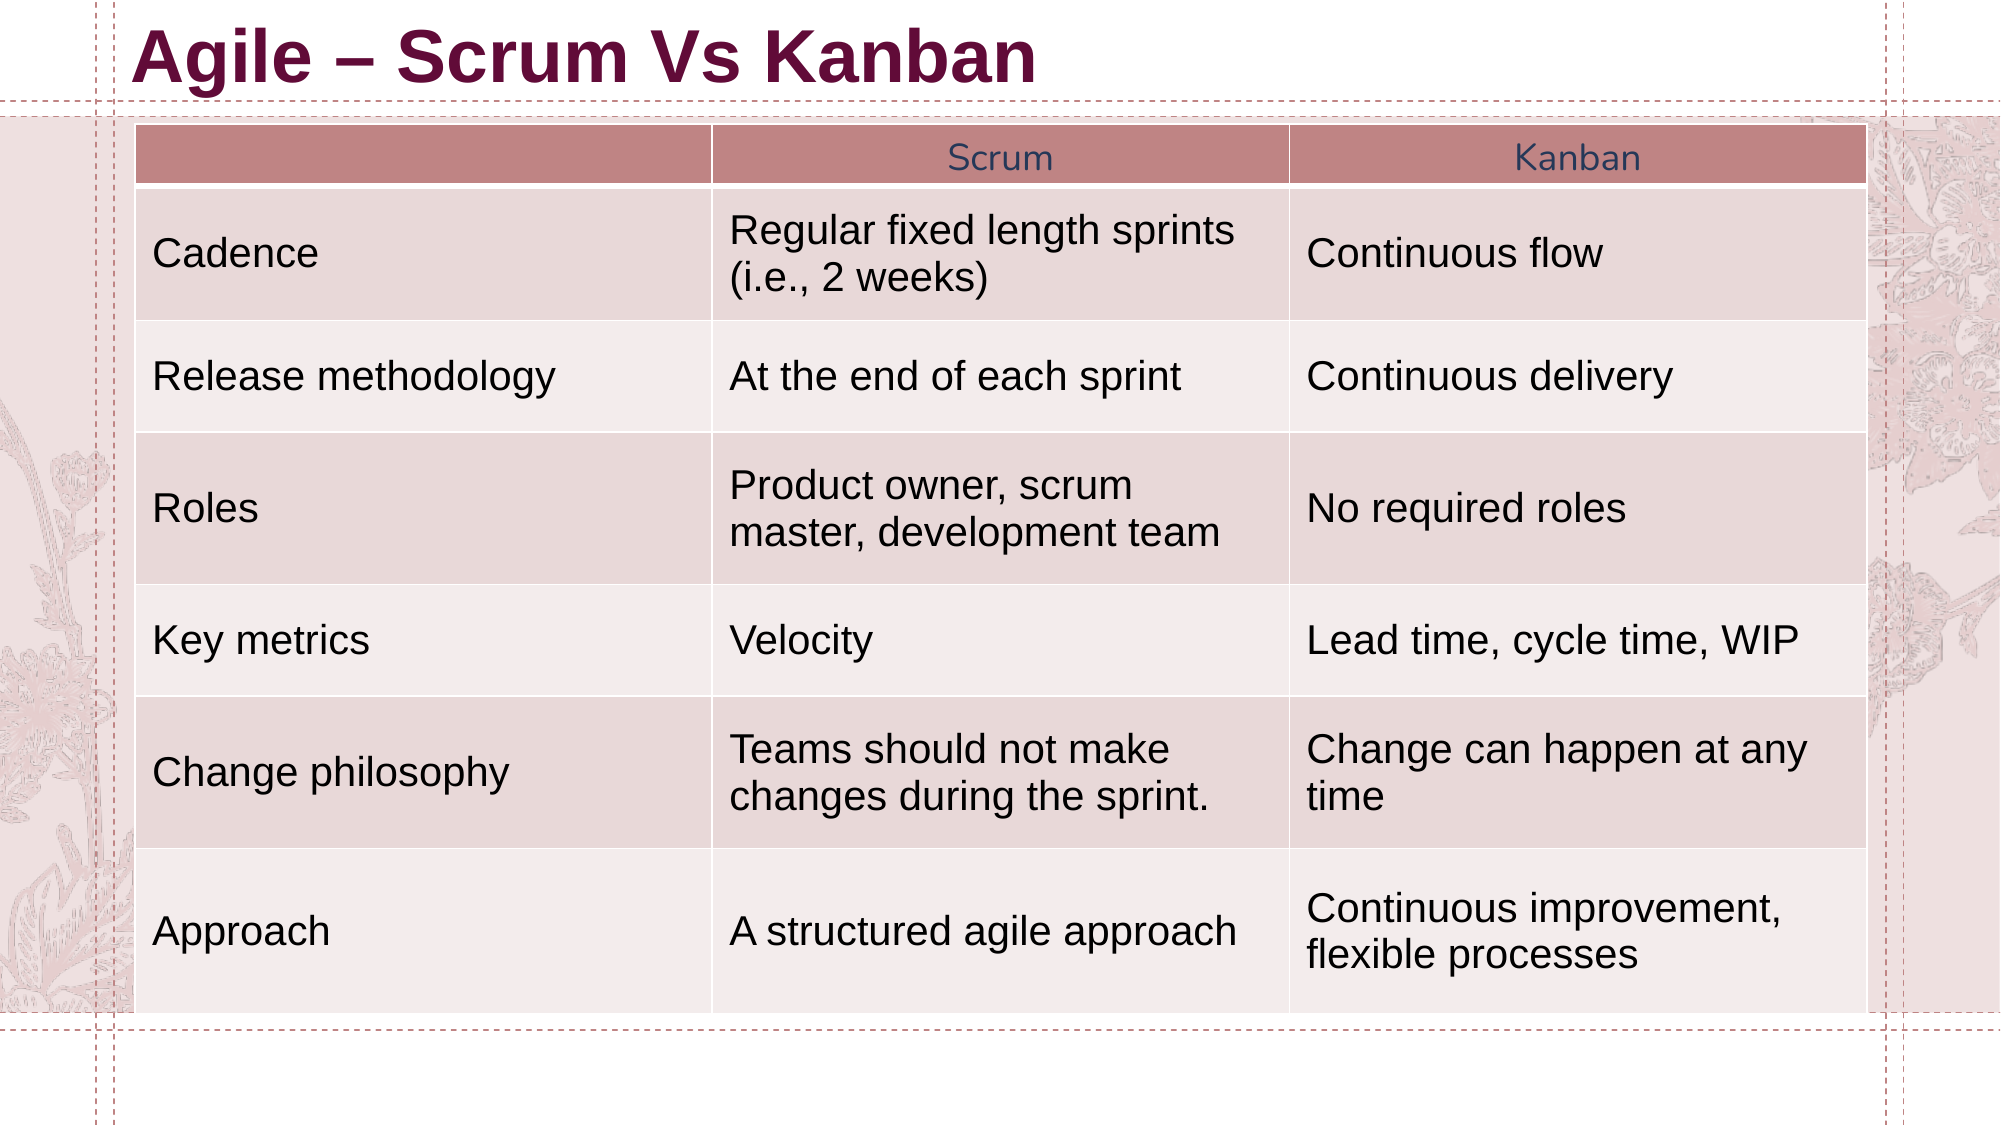

Agile – Scrum Vs Kanban
|  | Scrum | Kanban |
| --- | --- | --- |
| Cadence | Regular fixed length sprints (i.e., 2 weeks) | Continuous flow |
| Release methodology | At the end of each sprint | Continuous delivery |
| Roles | Product owner, scrum master, development team | No required roles |
| Key metrics | Velocity | Lead time, cycle time, WIP |
| Change philosophy | Teams should not make changes during the sprint. | Change can happen at any time |
| Approach | A structured agile approach | Continuous improvement, flexible processes |
#